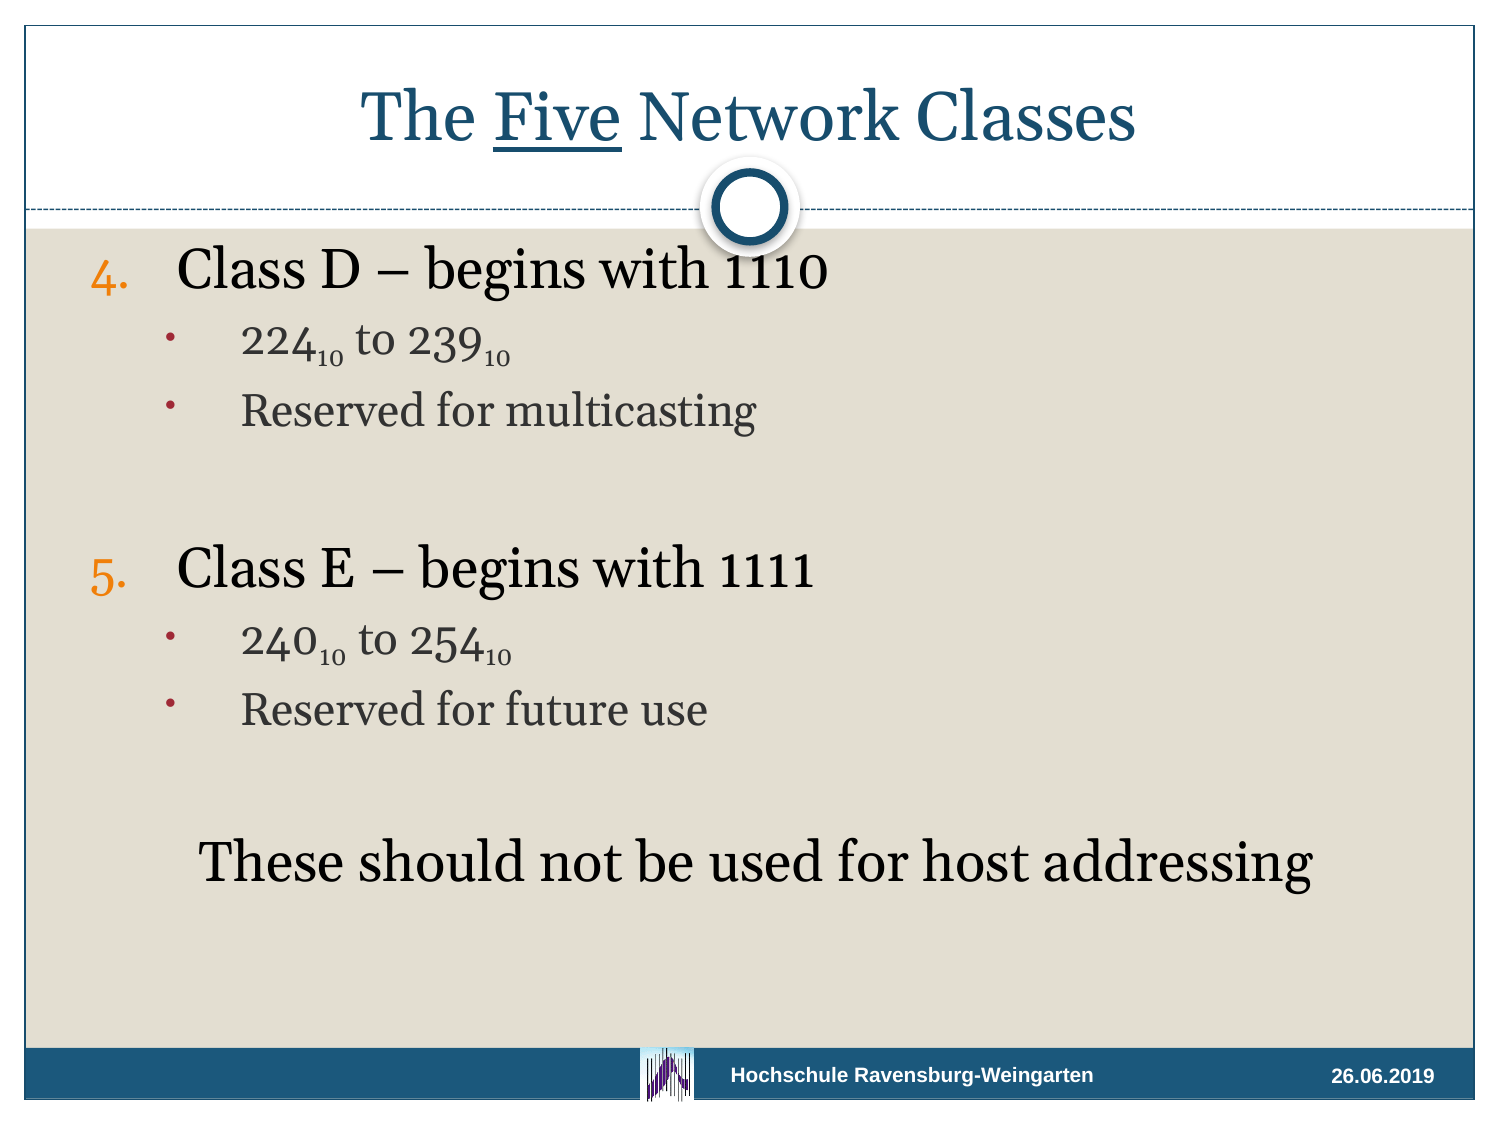

# The Five Network Classes
Class D – begins with 1110
22410 to 23910
Reserved for multicasting

Class E – begins with 1111
24010 to 25410
Reserved for future use

These should not be used for host addressing
26.06.2019